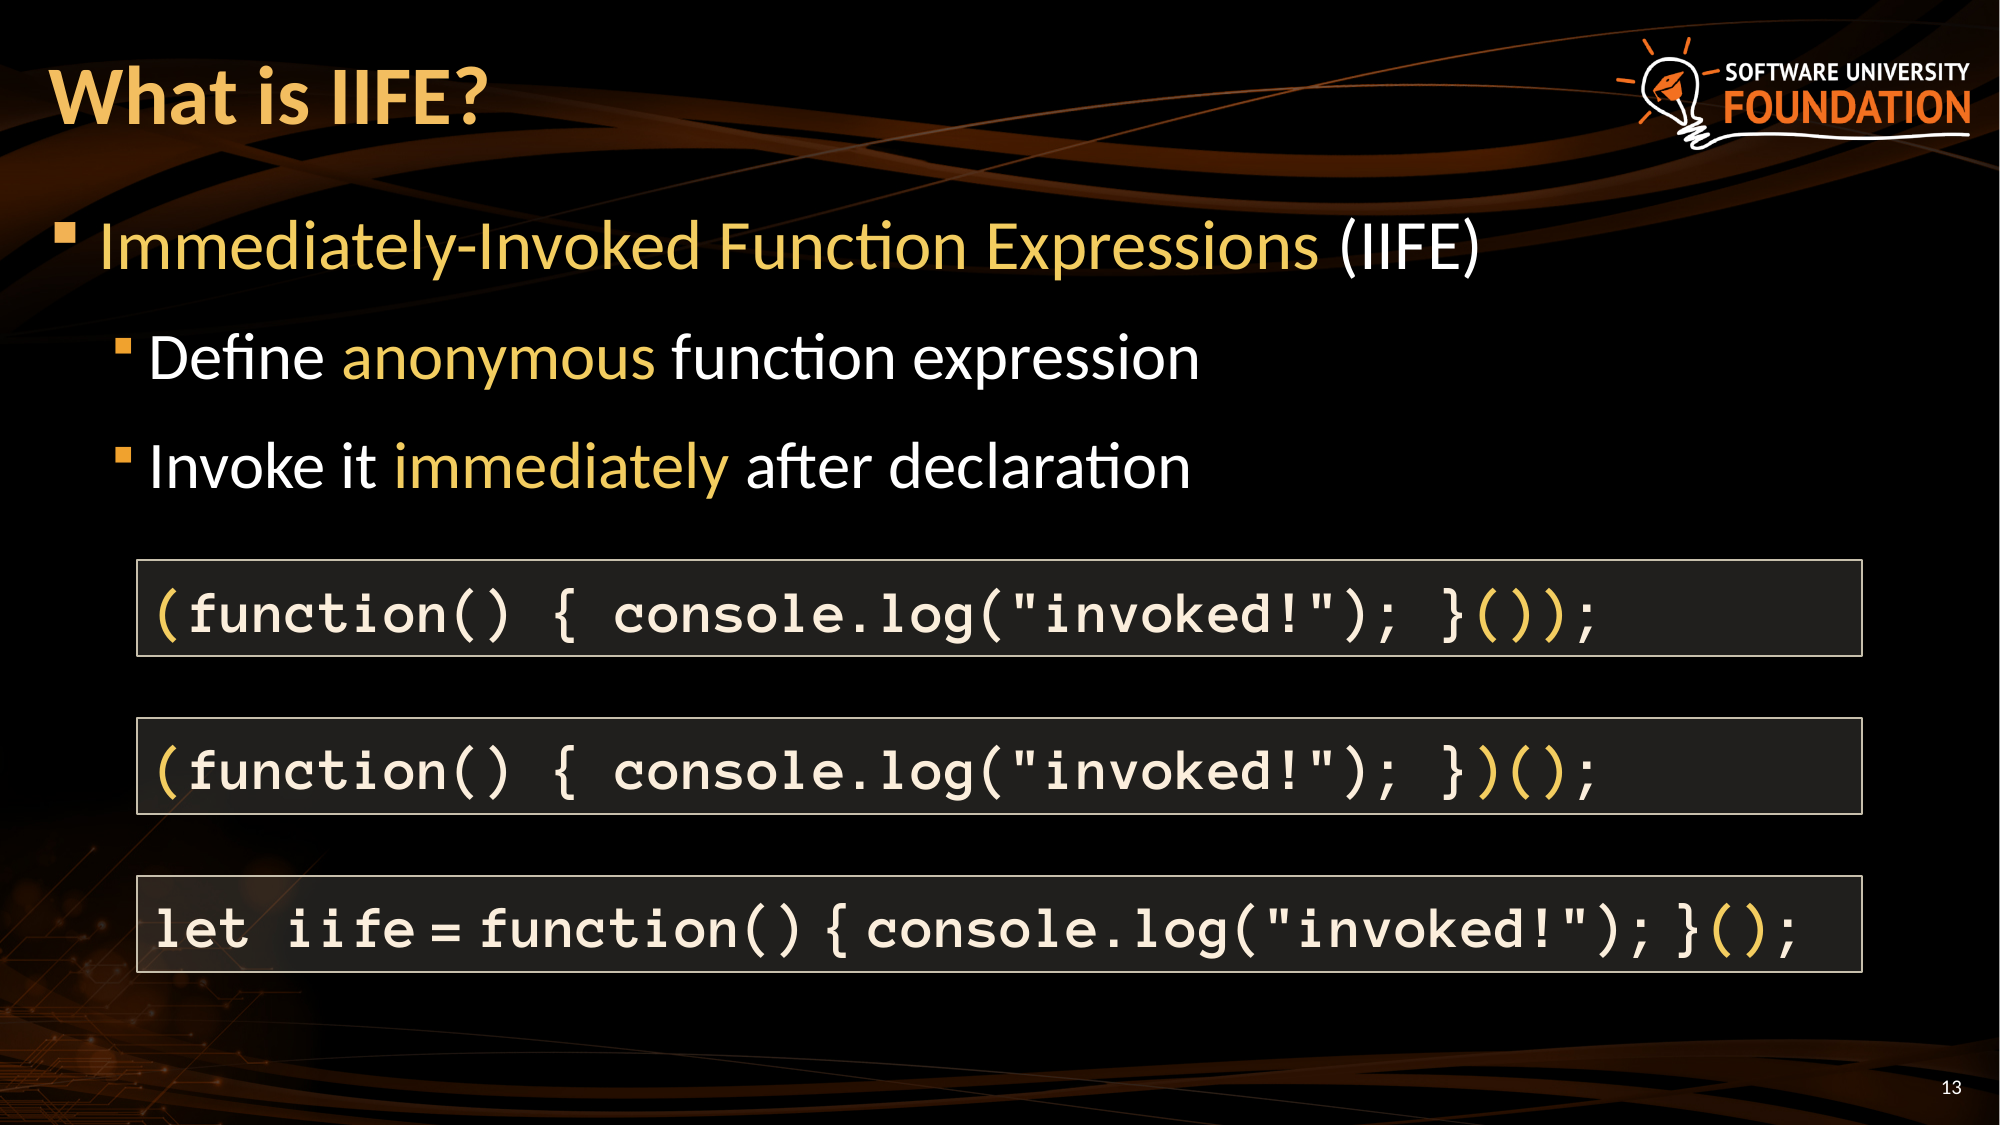

# What is IIFE?
Immediately-Invoked Function Expressions (IIFE)
Define anonymous function expression
Invoke it immediately after declaration
(function() { console.log("invoked!"); }());
(function() { console.log("invoked!"); })();
let iife = function() { console.log("invoked!"); }();
13